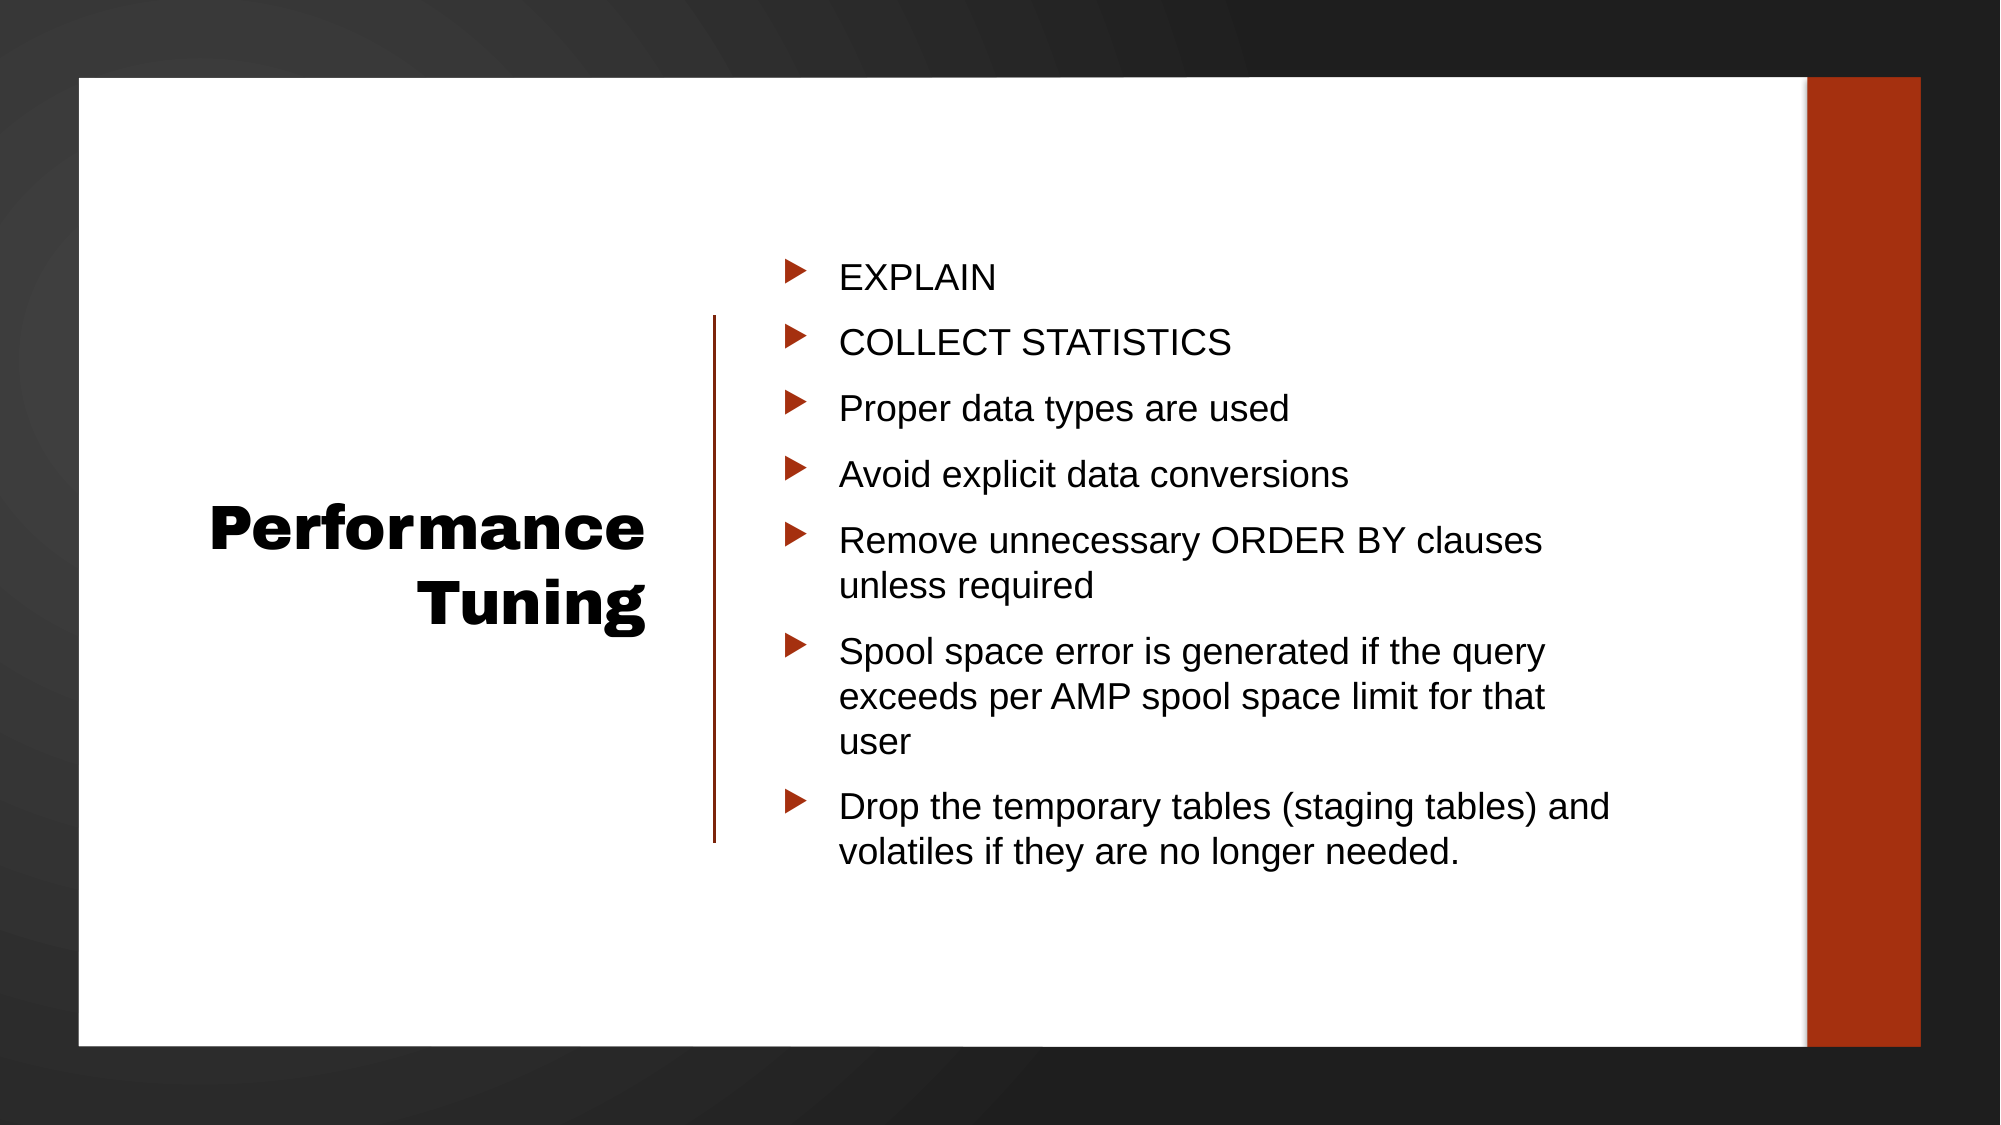

EXPLAIN
COLLECT STATISTICS
Proper data types are used
Avoid explicit data conversions
Remove unnecessary ORDER BY clauses unless required
Spool space error is generated if the query exceeds per AMP spool space limit for that user
Drop the temporary tables (staging tables) and volatiles if they are no longer needed.
# Performance Tuning